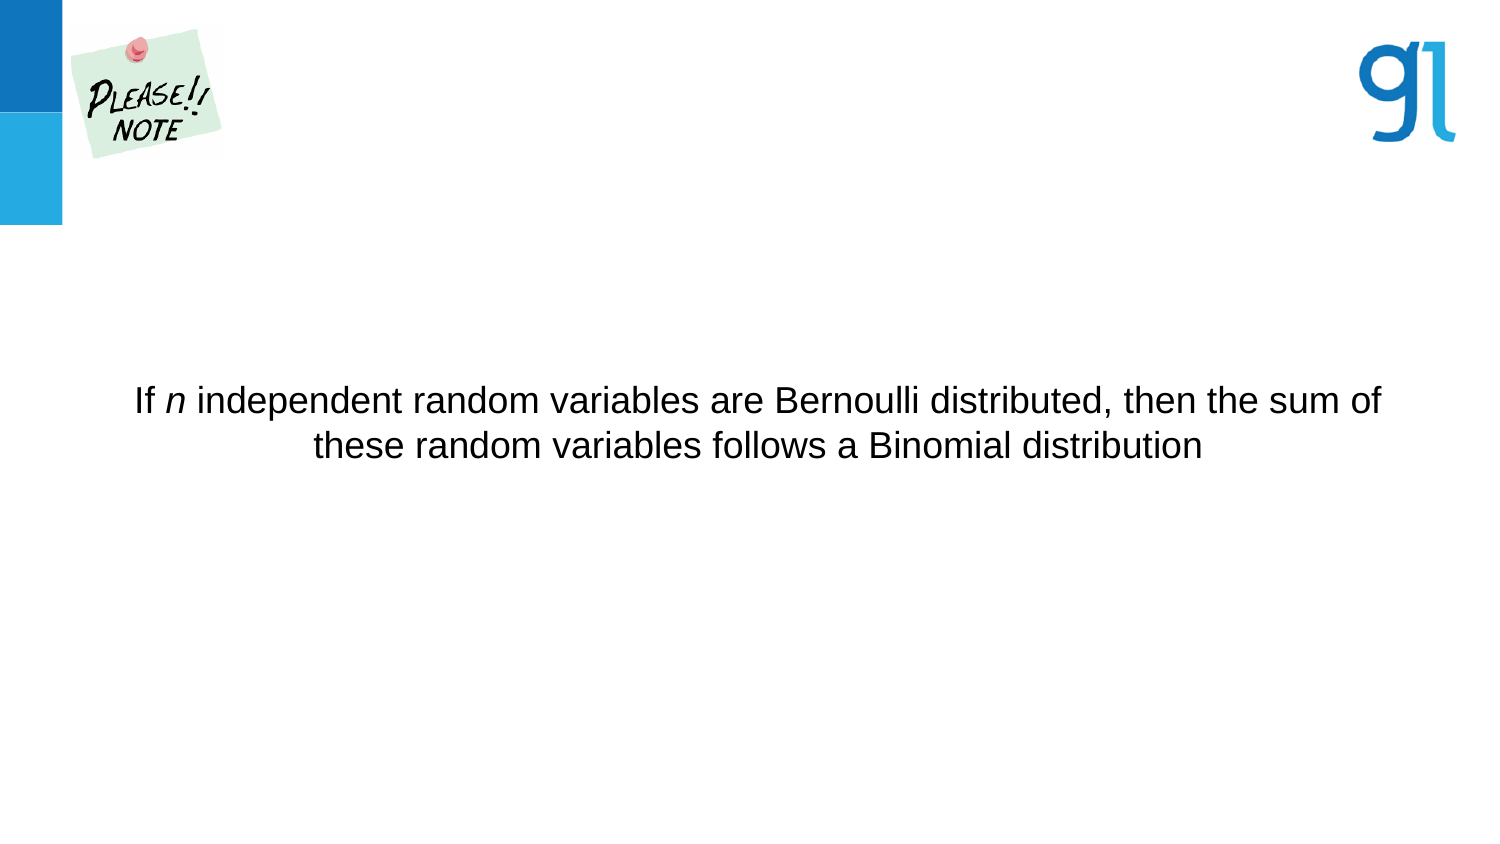

If n independent random variables are Bernoulli distributed, then the sum of these random variables follows a Binomial distribution